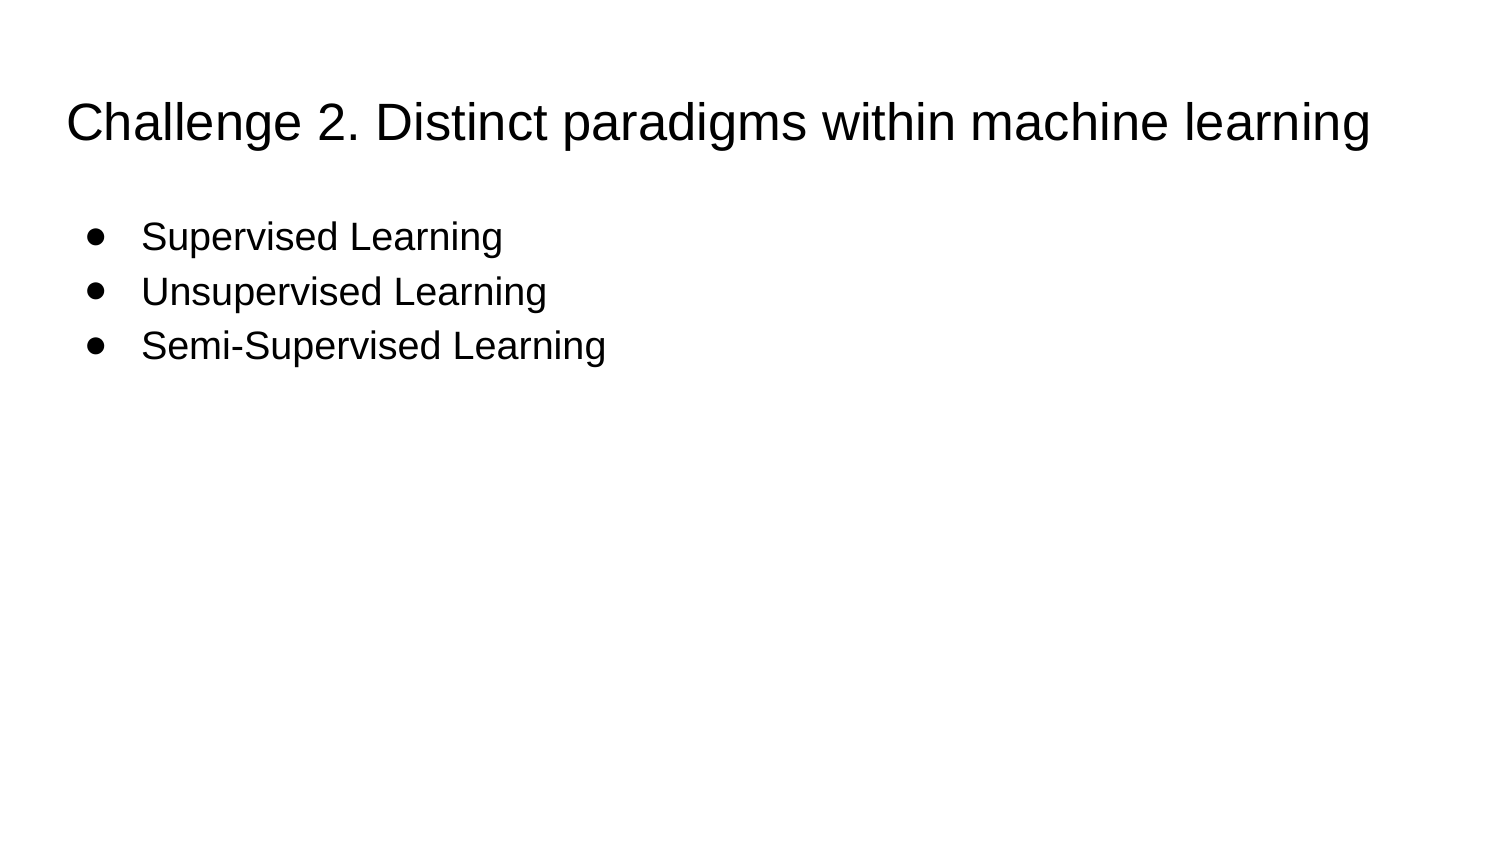

# Challenge 2. Distinct paradigms within machine learning
Supervised Learning
Unsupervised Learning
Semi-Supervised Learning